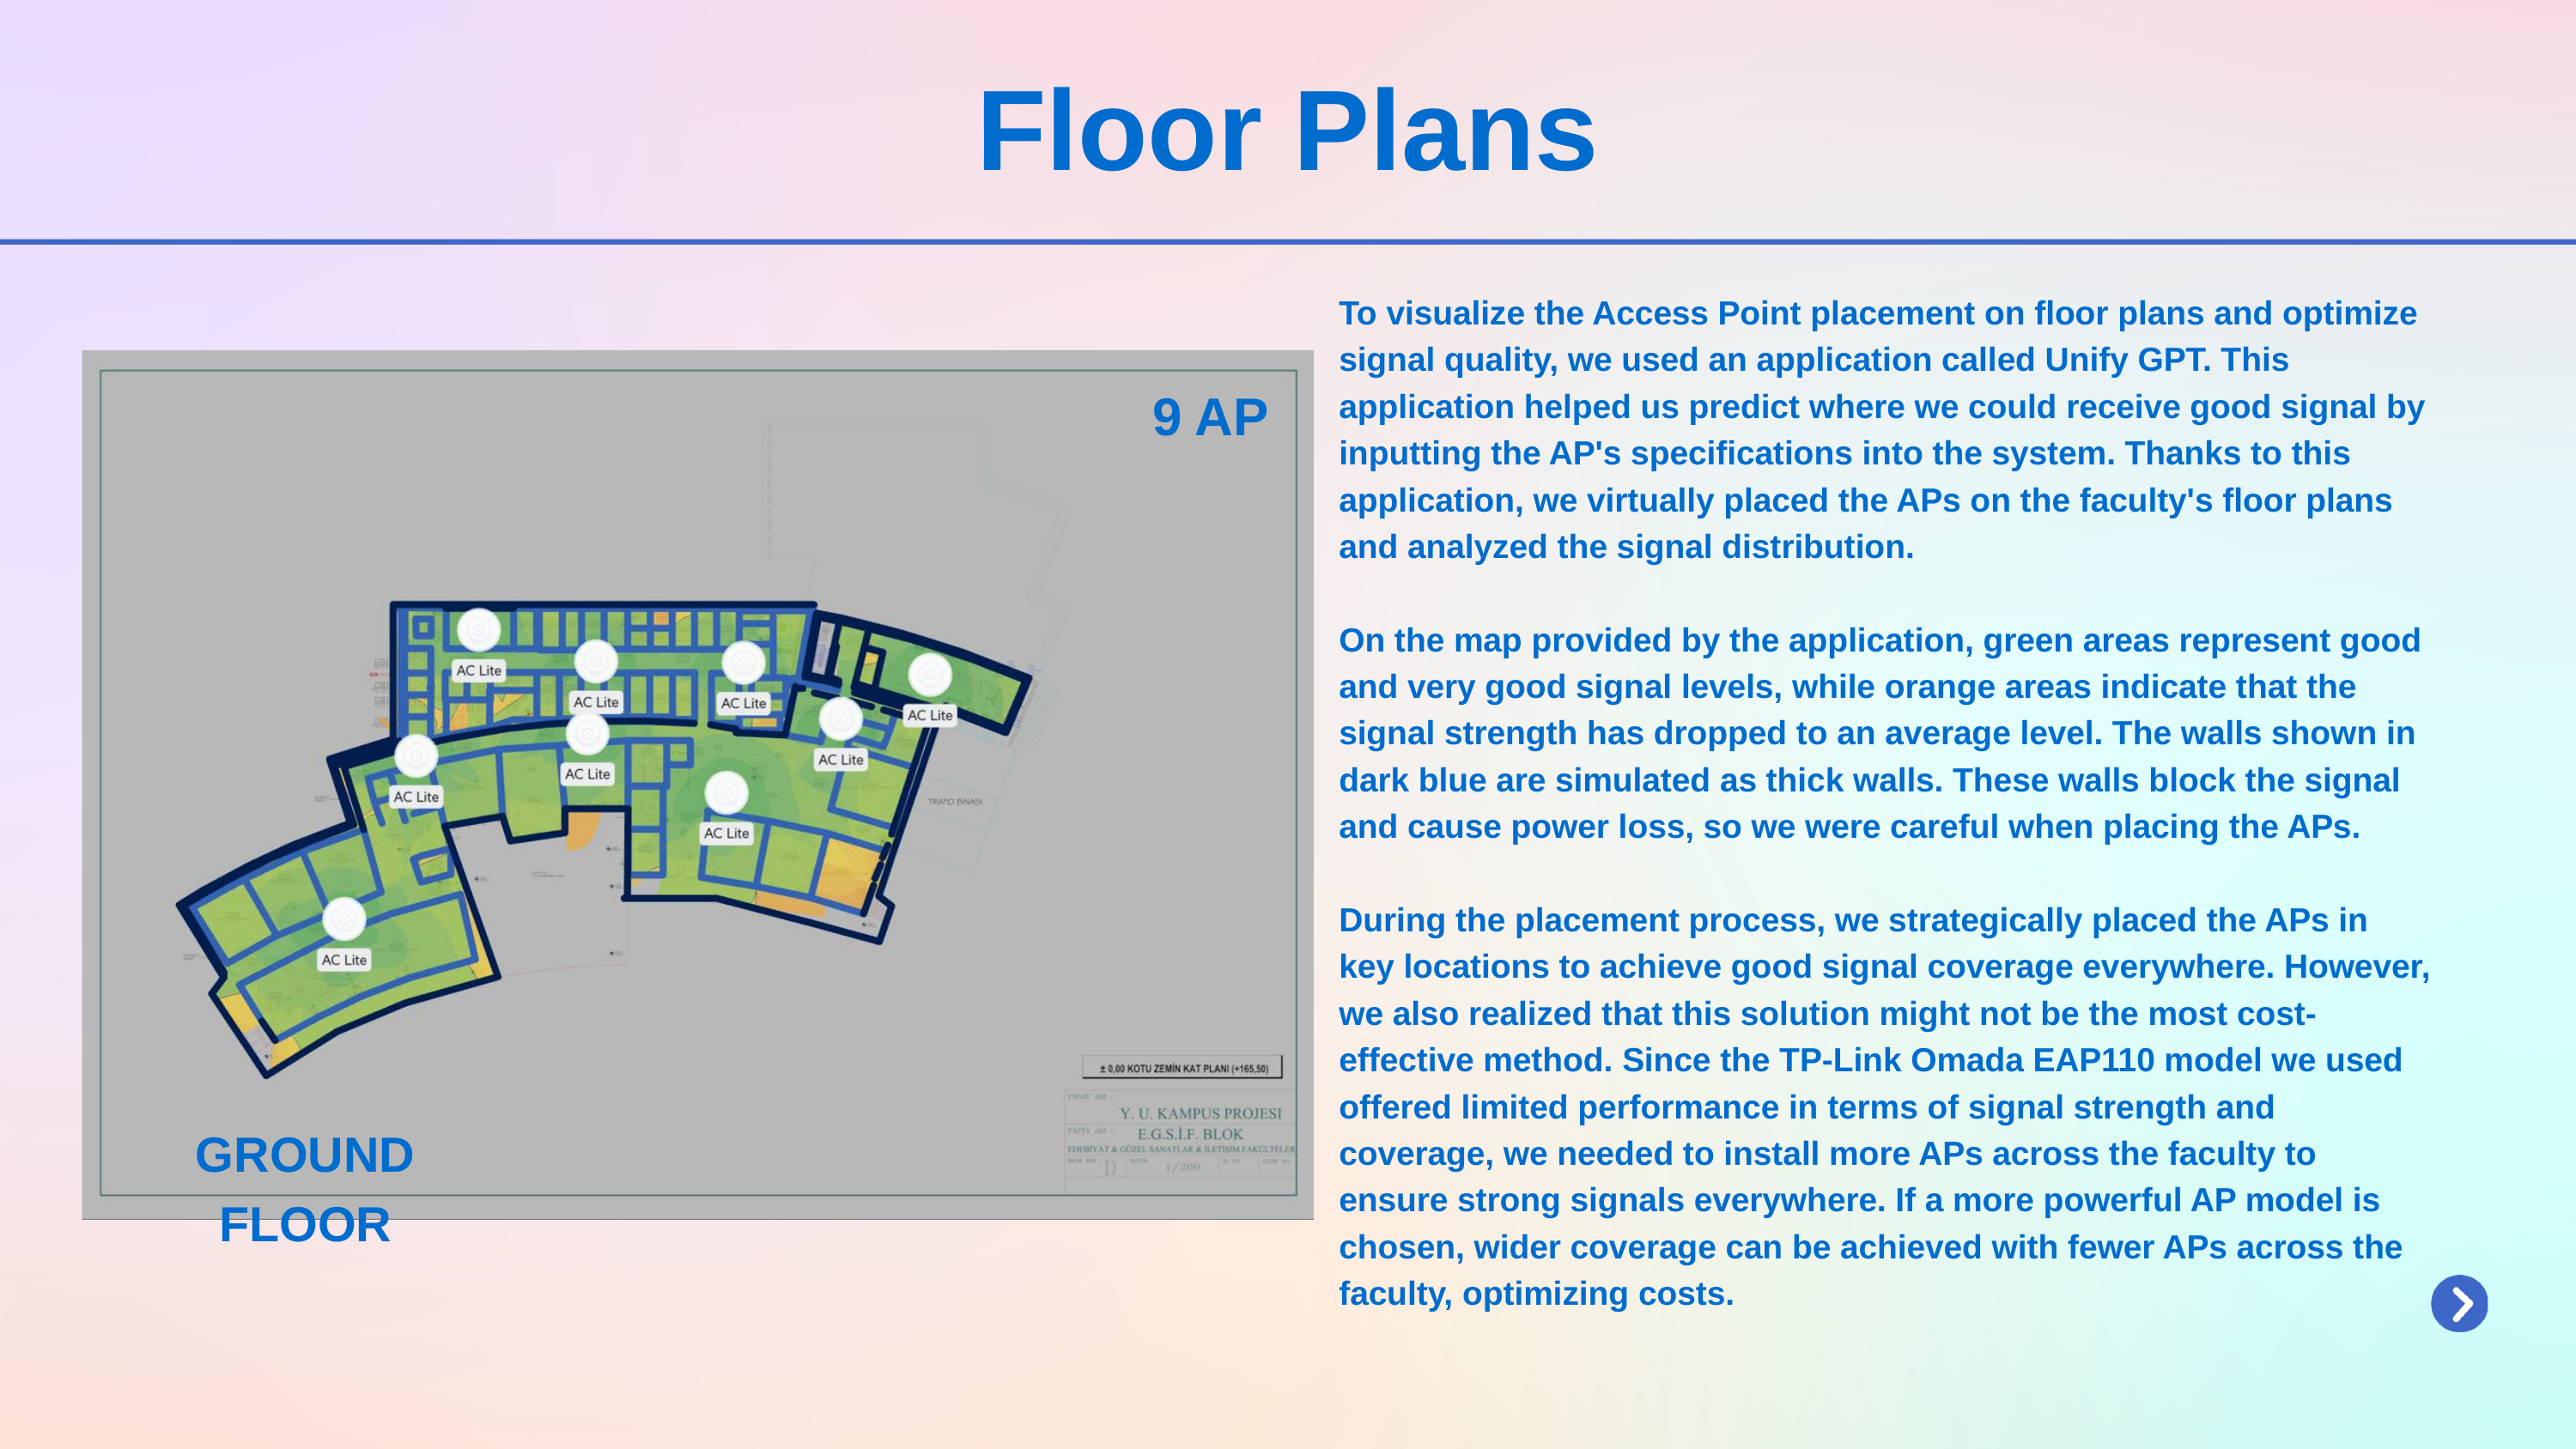

Floor Plans

To visualize the Access Point placement on floor plans and optimize signal quality, we used an application called Unify GPT. This application helped us predict where we could receive good signal by inputting the AP's specifications into the system. Thanks to this application, we virtually placed the APs on the faculty's floor plans and analyzed the signal distribution.

On the map provided by the application, green areas represent good and very good signal levels, while orange areas indicate that the signal strength has dropped to an average level. The walls shown in dark blue are simulated as thick walls. These walls block the signal and cause power loss, so we were careful when placing the APs.

During the placement process, we strategically placed the APs in key locations to achieve good signal coverage everywhere. However, we also realized that this solution might not be the most cost-effective method. Since the TP-Link Omada EAP110 model we used offered limited performance in terms of signal strength and coverage, we needed to install more APs across the faculty to ensure strong signals everywhere. If a more powerful AP model is chosen, wider coverage can be achieved with fewer APs across the faculty, optimizing costs.

9 AP
GROUND FLOOR